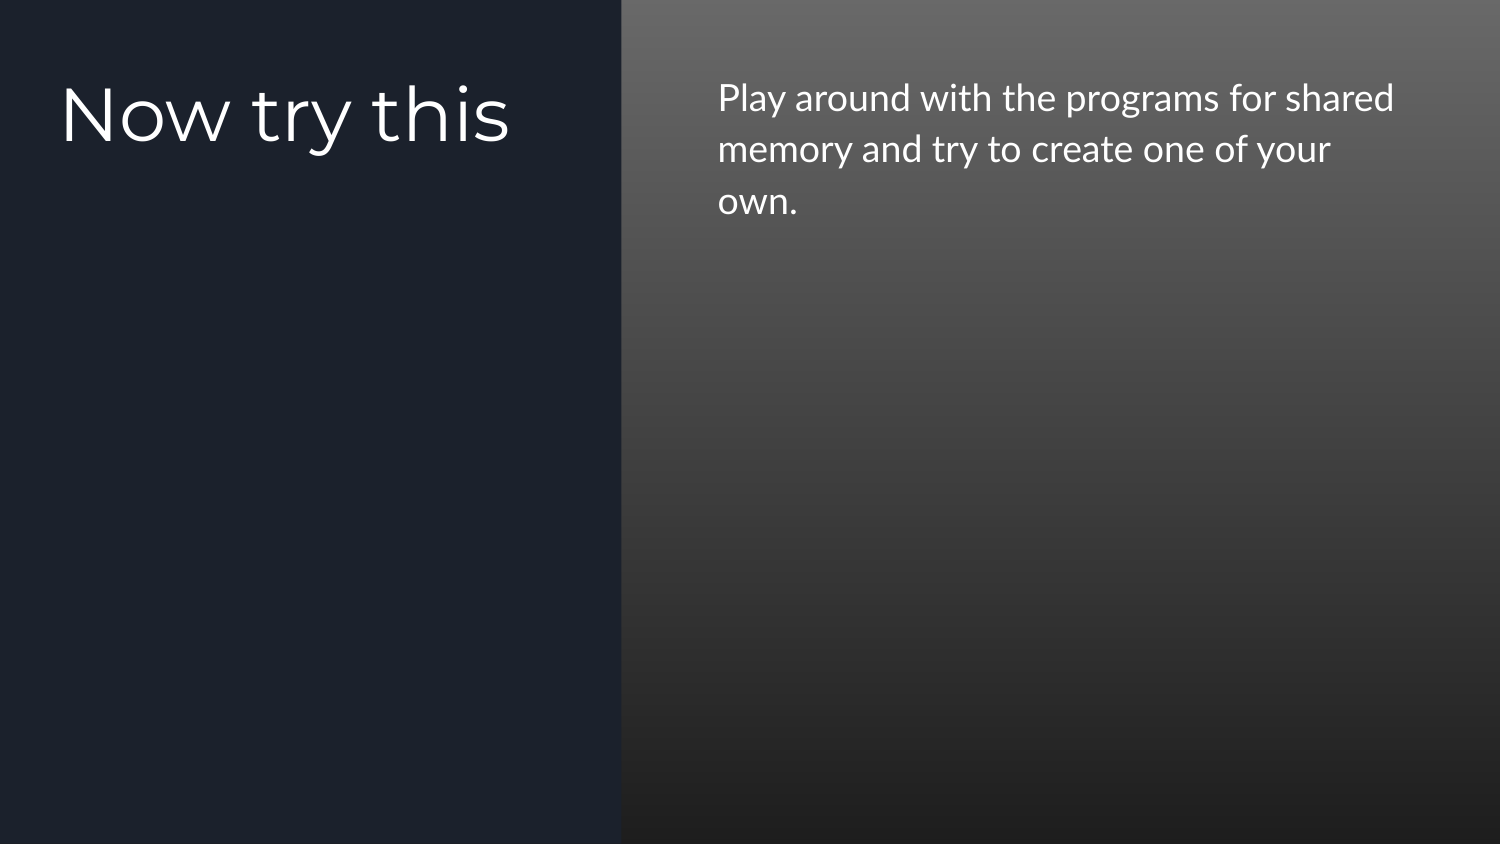

# Now try this
Play around with the programs for shared memory and try to create one of your own.